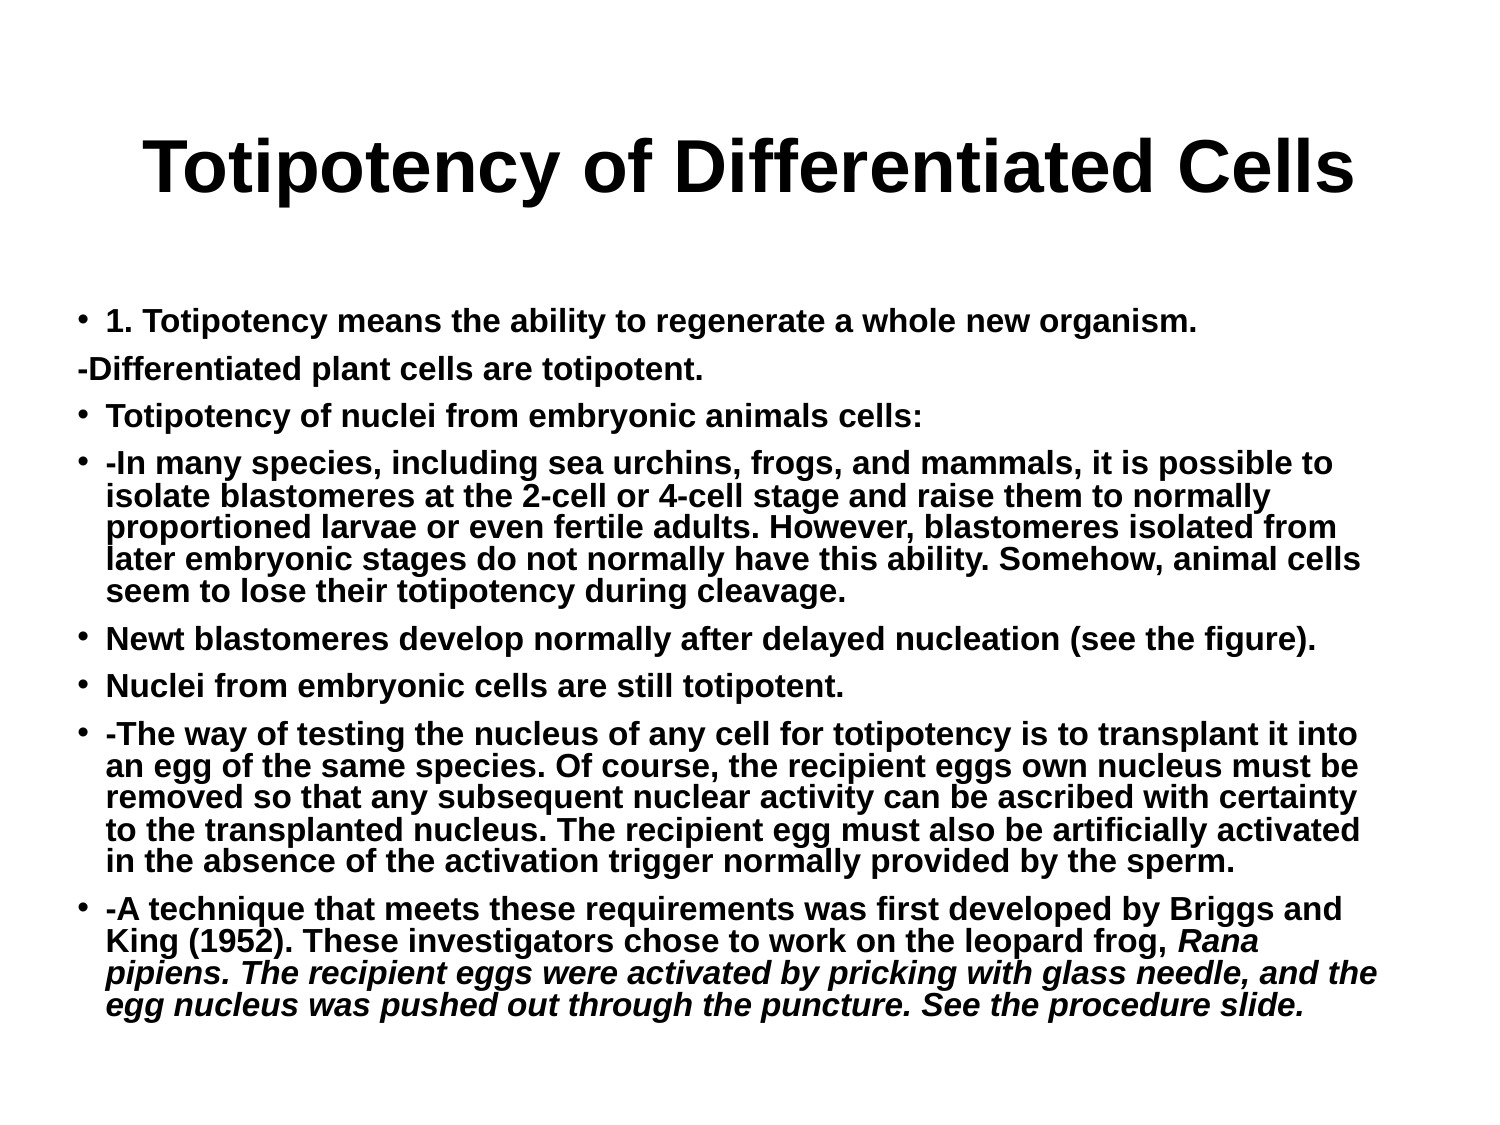

# Totipotency of Differentiated Cells
1. Totipotency means the ability to regenerate a whole new organism.
-Differentiated plant cells are totipotent.
Totipotency of nuclei from embryonic animals cells:
-In many species, including sea urchins, frogs, and mammals, it is possible to isolate blastomeres at the 2-cell or 4-cell stage and raise them to normally proportioned larvae or even fertile adults. However, blastomeres isolated from later embryonic stages do not normally have this ability. Somehow, animal cells seem to lose their totipotency during cleavage.
Newt blastomeres develop normally after delayed nucleation (see the figure).
Nuclei from embryonic cells are still totipotent.
-The way of testing the nucleus of any cell for totipotency is to transplant it into an egg of the same species. Of course, the recipient eggs own nucleus must be removed so that any subsequent nuclear activity can be ascribed with certainty to the transplanted nucleus. The recipient egg must also be artificially activated in the absence of the activation trigger normally provided by the sperm.
-A technique that meets these requirements was first developed by Briggs and King (1952). These investigators chose to work on the leopard frog, Rana pipiens. The recipient eggs were activated by pricking with glass needle, and the egg nucleus was pushed out through the puncture. See the procedure slide.